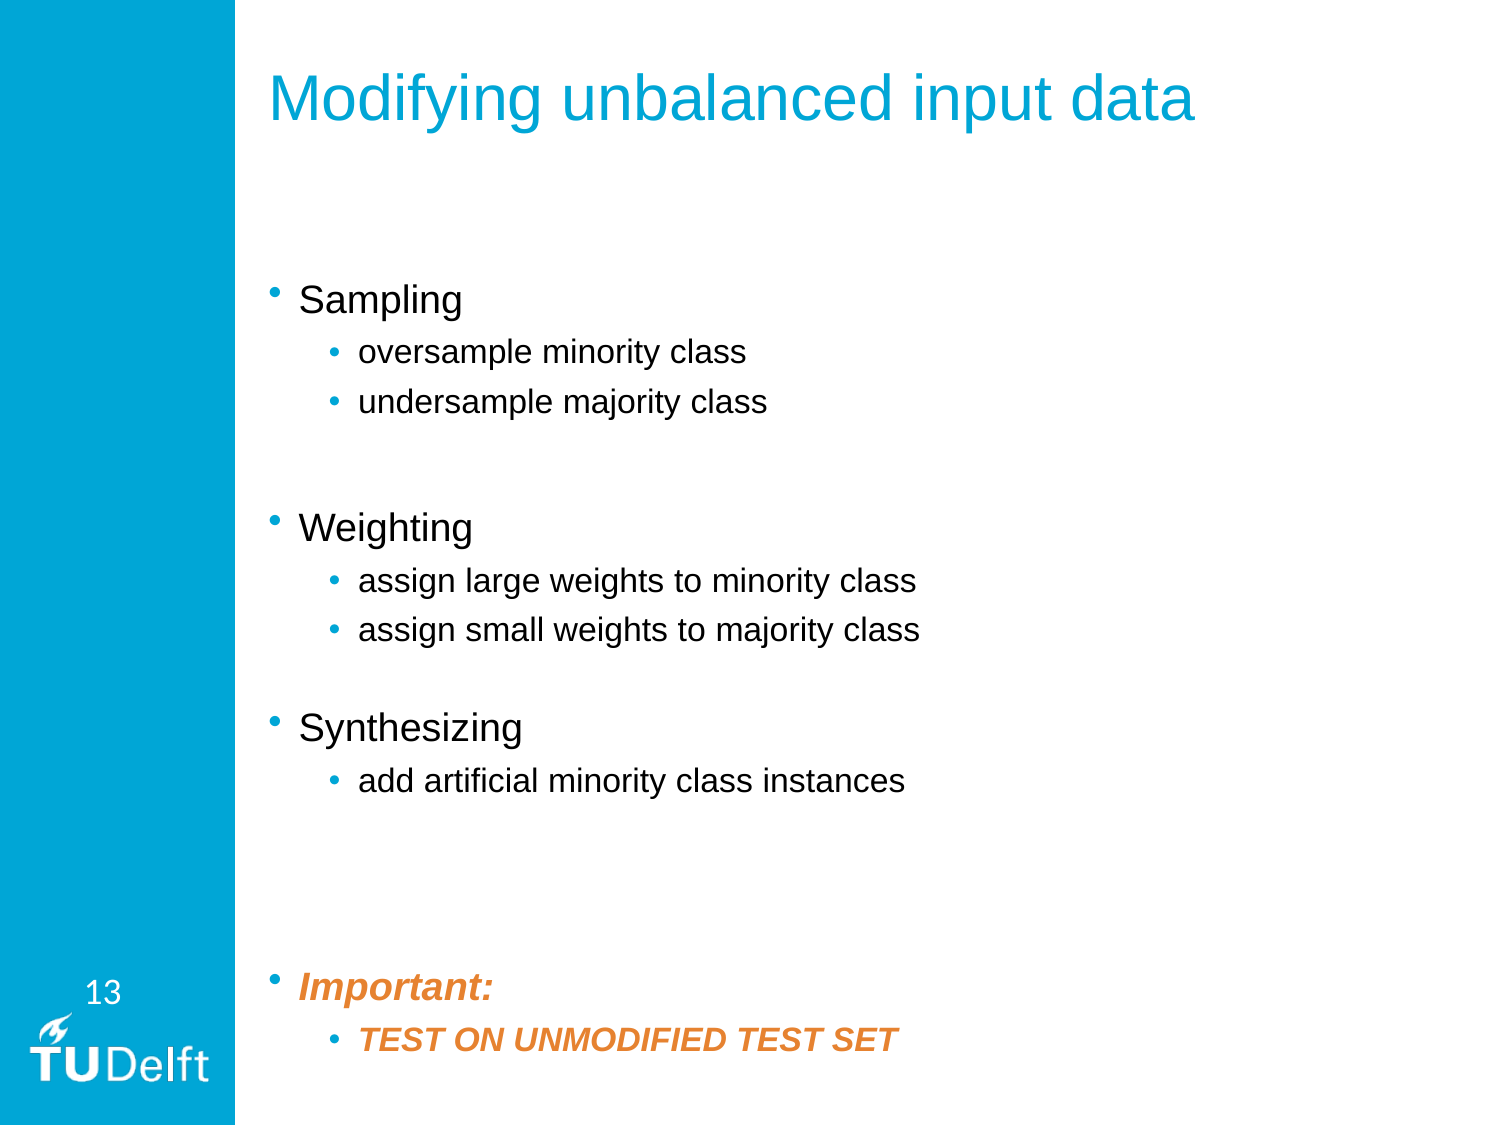

# Modifying unbalanced input data
Sampling
oversample minority class
undersample majority class

Weighting
assign large weights to minority class
assign small weights to majority class

Synthesizing
add artificial minority class instances

Important:
TEST ON UNMODIFIED TEST SET